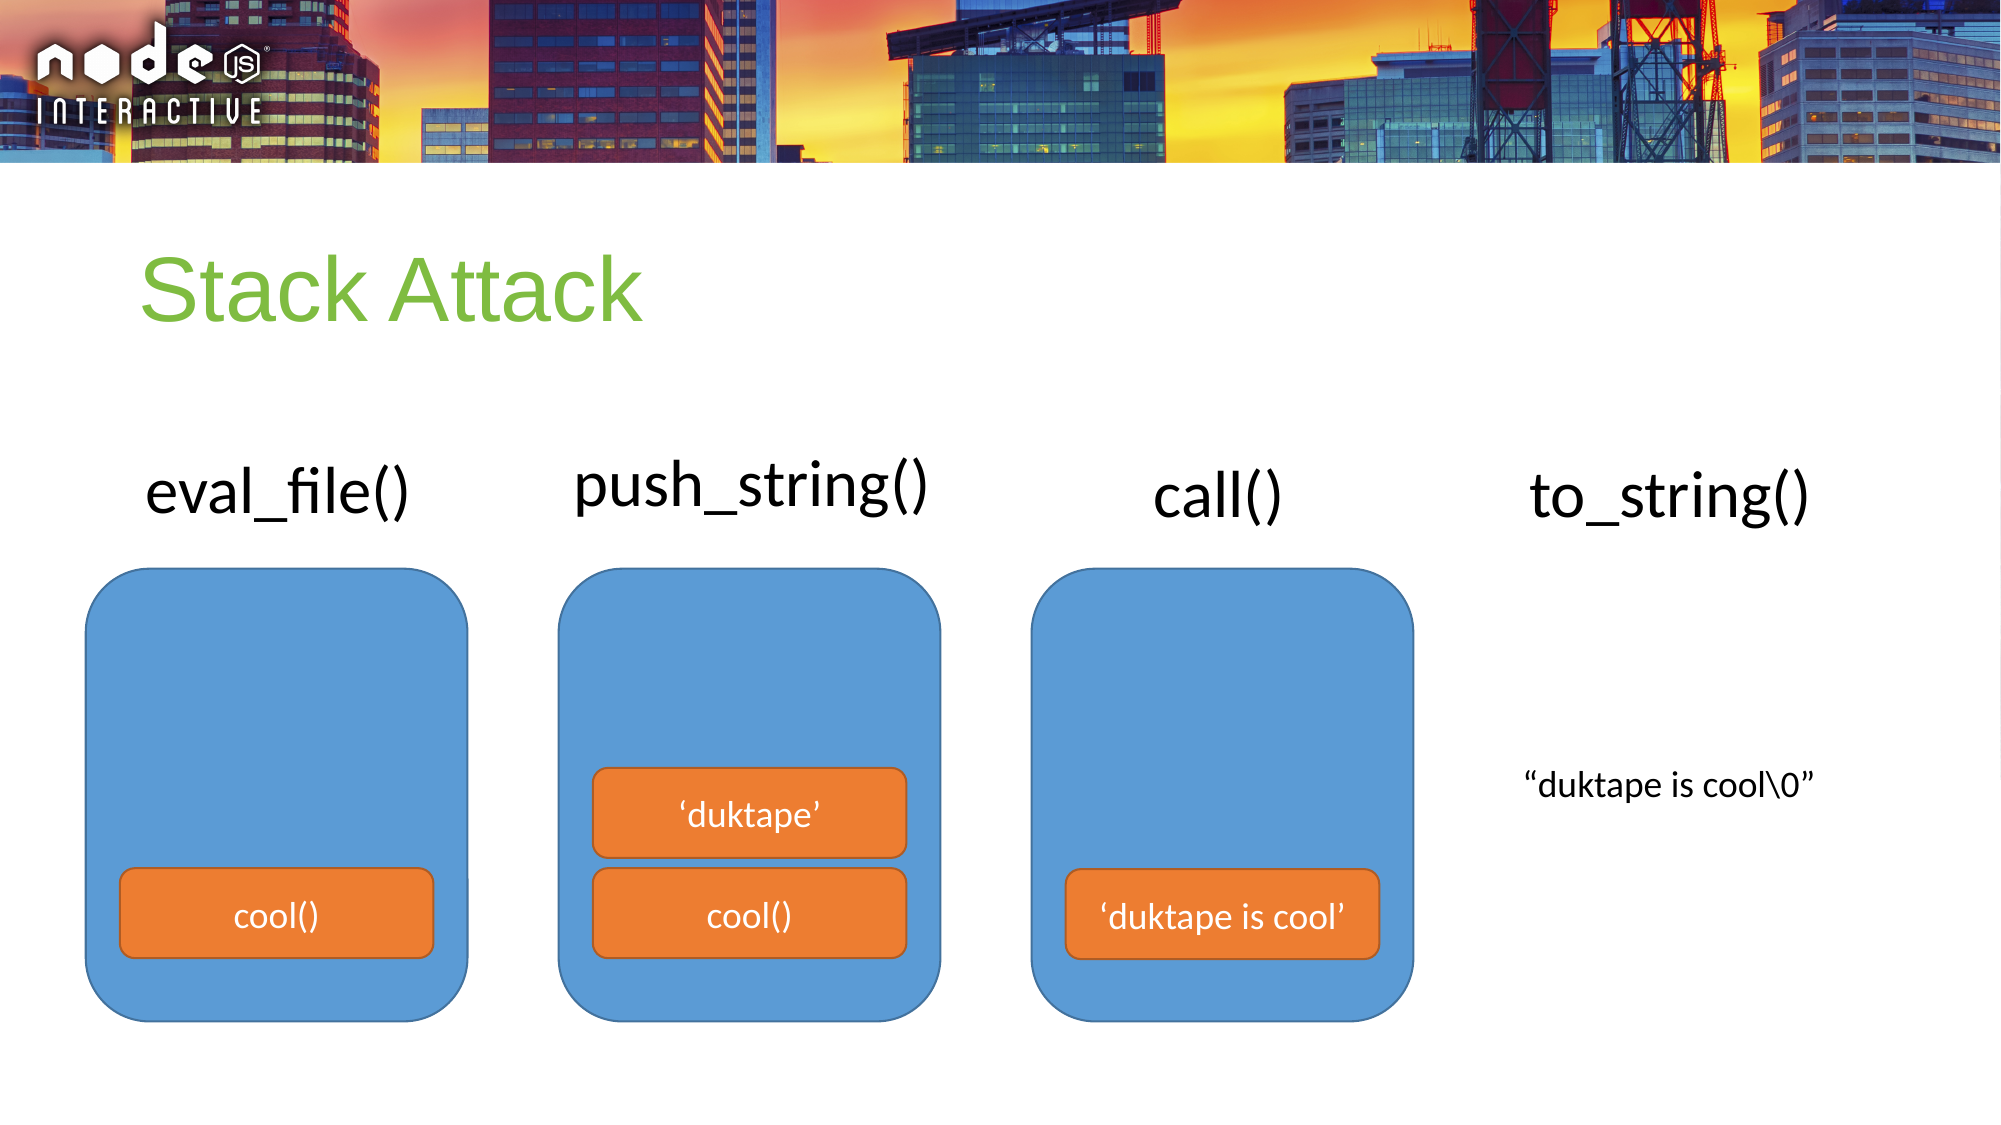

# Stack Attack
push_string()
eval_file()
call()
to_string()

“duktape is cool\0”
‘duktape’
cool()
cool()
‘duktape is cool’